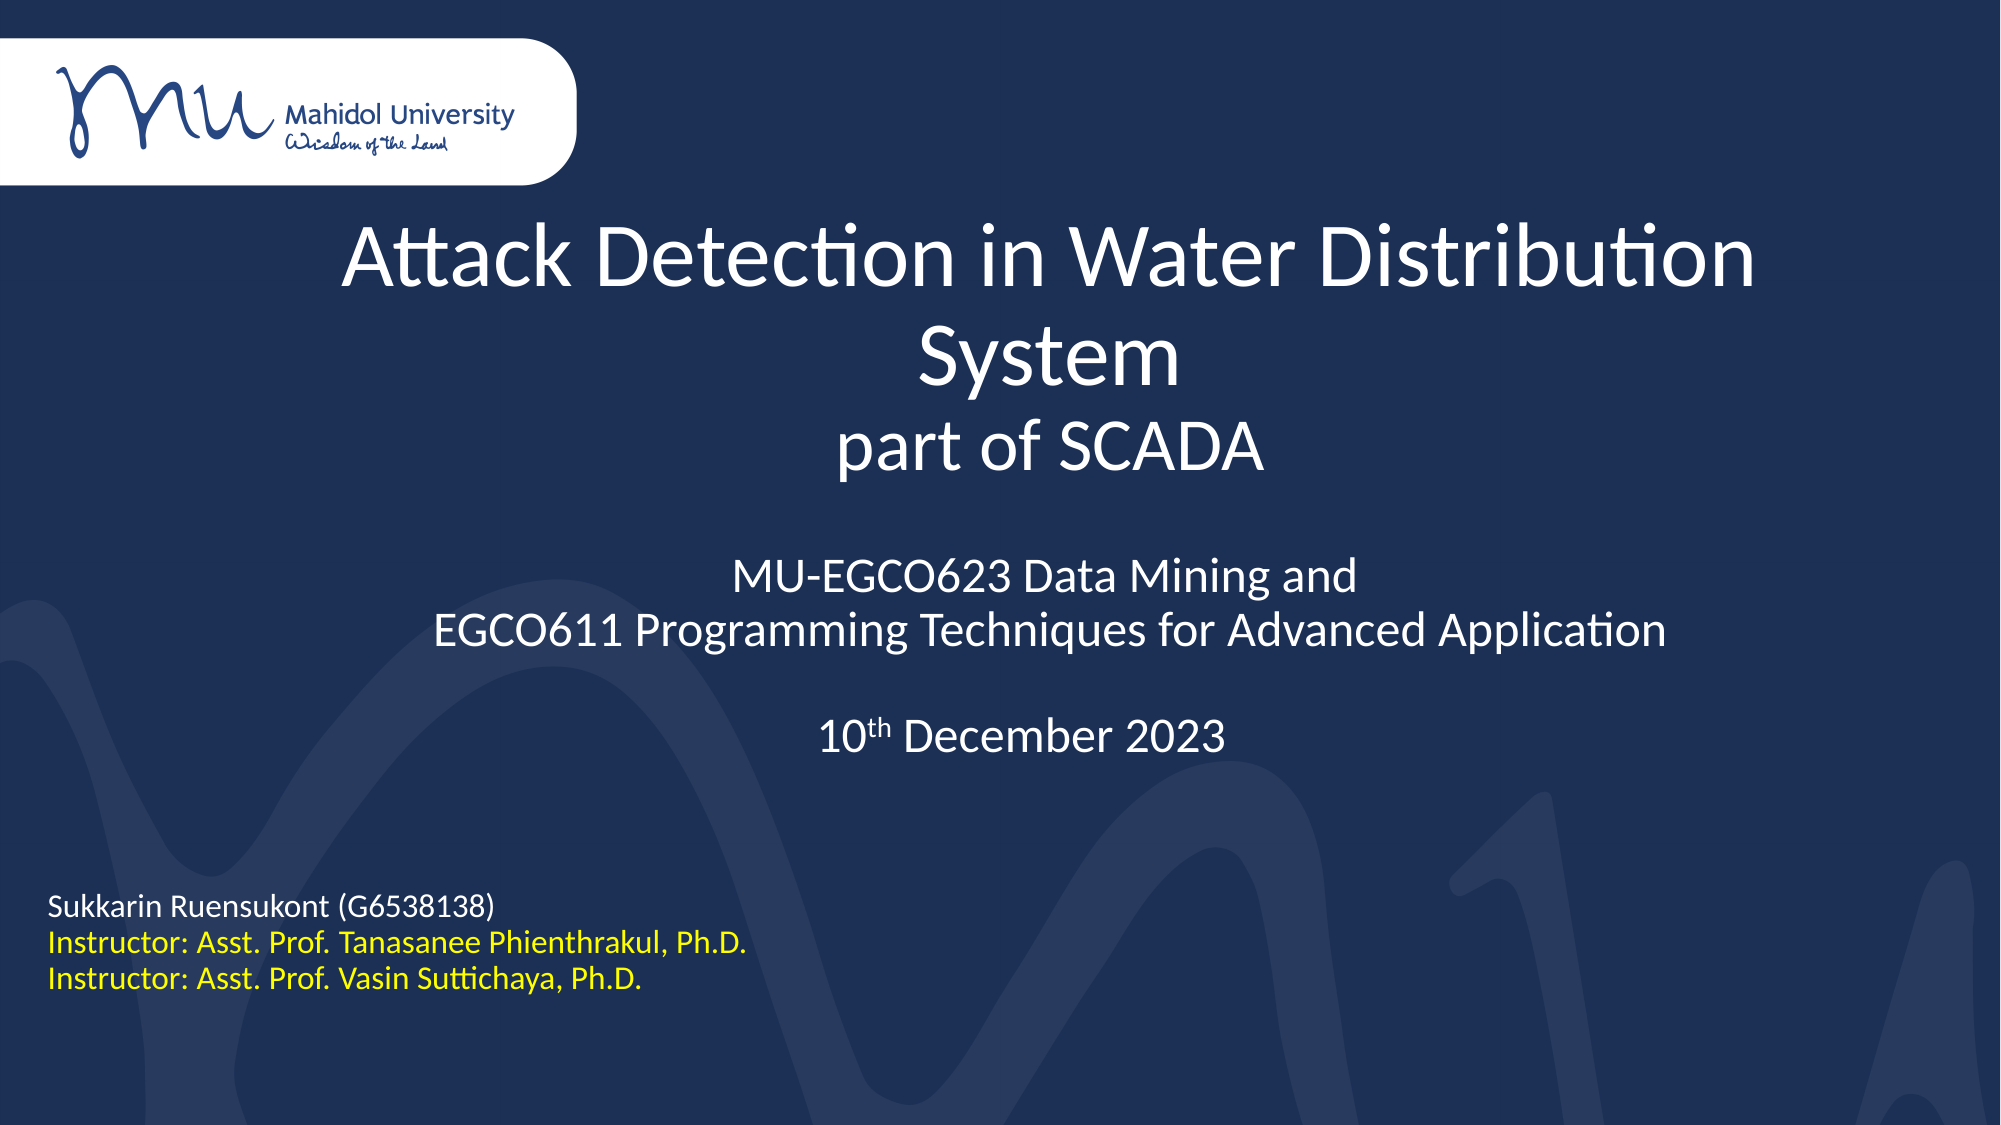

# Attack Detection in Water Distribution System part of SCADA MU-EGCO623 Data Mining and EGCO611 Programming Techniques for Advanced Application
10th December 2023
Sukkarin Ruensukont (G6538138)
Instructor: Asst. Prof. Tanasanee Phienthrakul, Ph.D.
Instructor: Asst. Prof. Vasin Suttichaya, Ph.D.